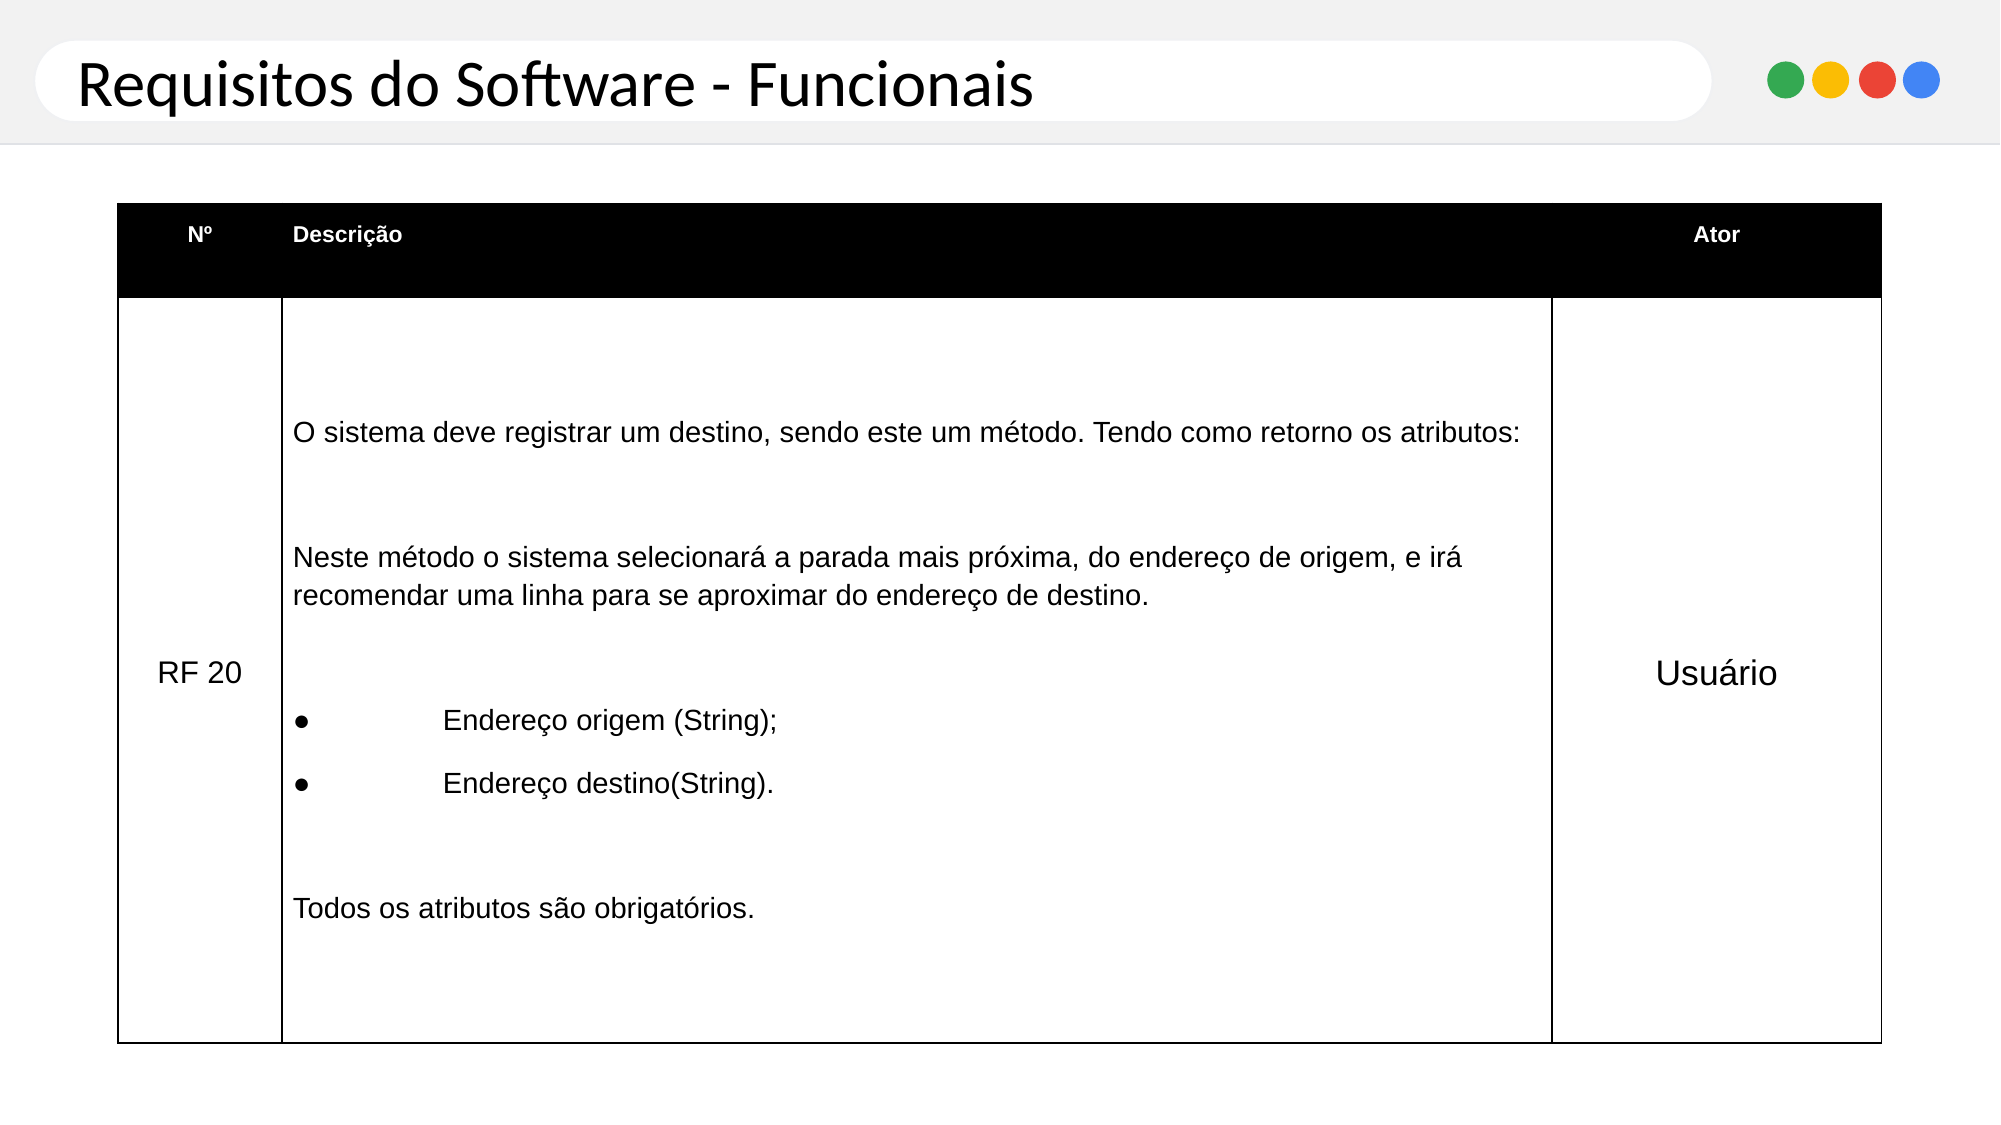

Requisitos do Software - Funcionais

| Nº | Descrição | Ator |
| --- | --- | --- |
| RF 20 | O sistema deve registrar um destino, sendo este um método. Tendo como retorno os atributos: Neste método o sistema selecionará a parada mais próxima, do endereço de origem, e irá recomendar uma linha para se aproximar do endereço de destino. ● Endereço origem (String); ● Endereço destino(String). Todos os atributos são obrigatórios. | Usuário |